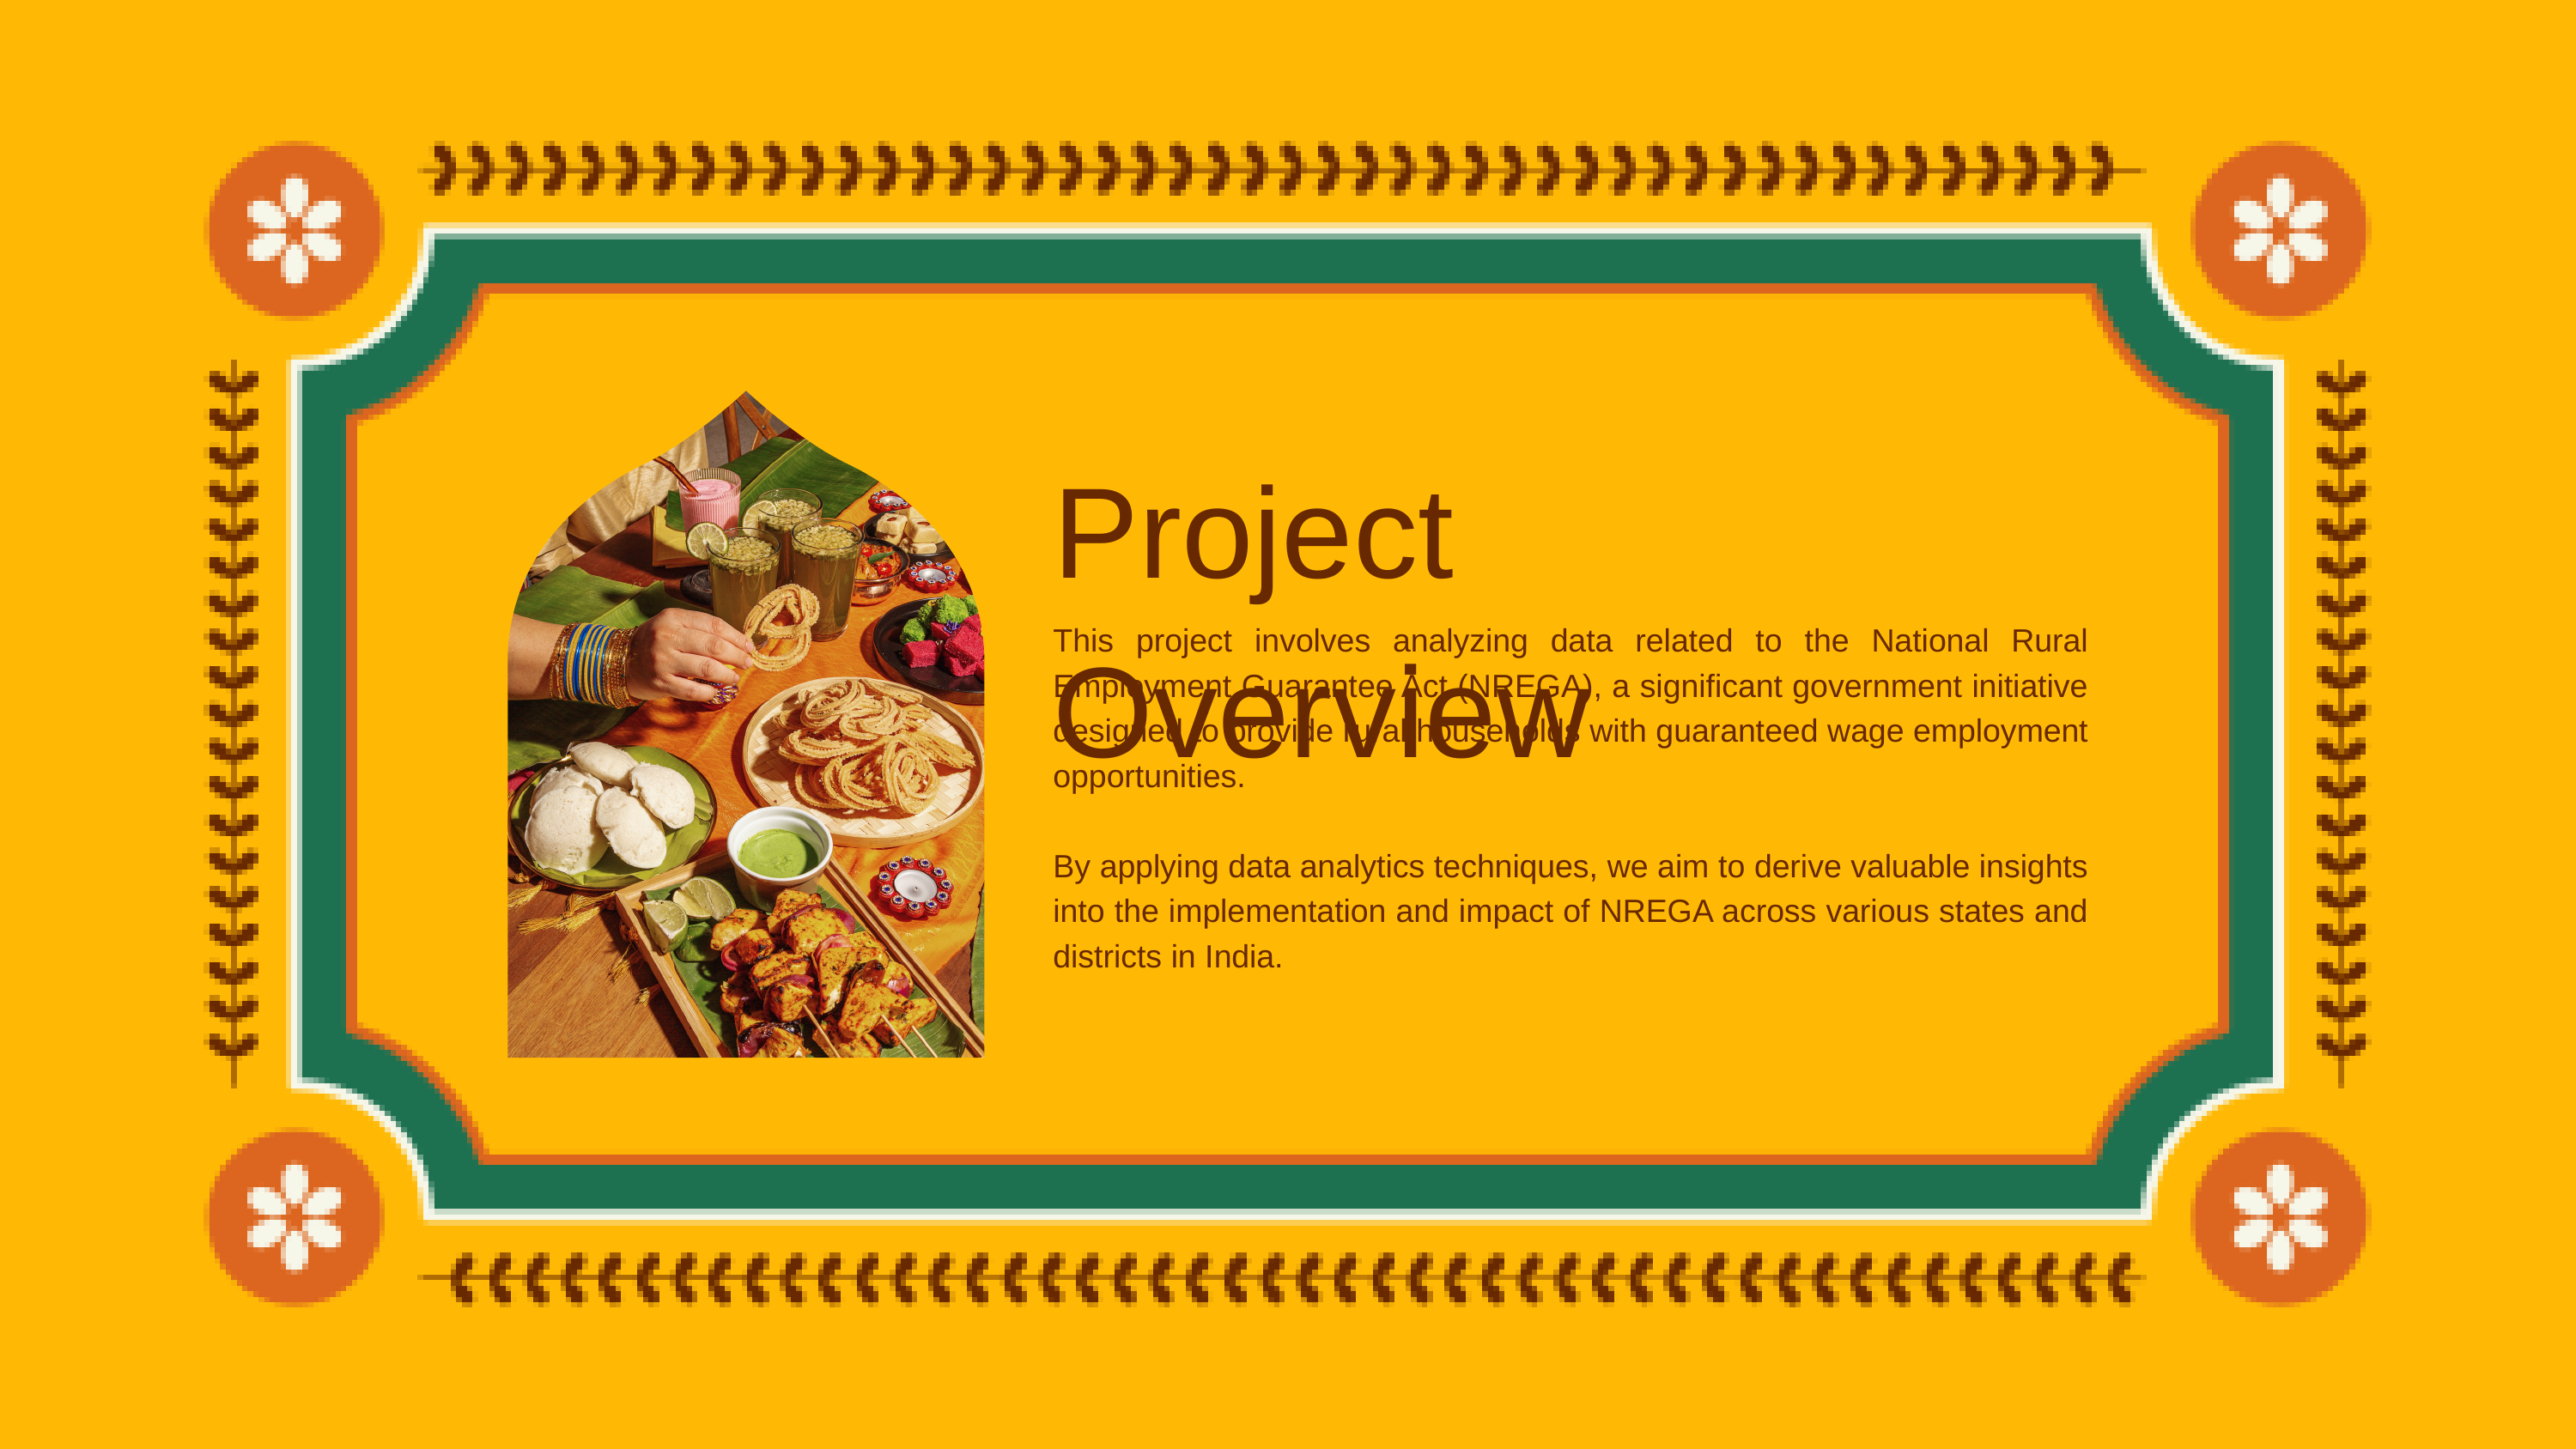

Project Overview
This project involves analyzing data related to the National Rural Employment Guarantee Act (NREGA), a significant government initiative designed to provide rural households with guaranteed wage employment opportunities.

By applying data analytics techniques, we aim to derive valuable insights into the implementation and impact of NREGA across various states and districts in India.